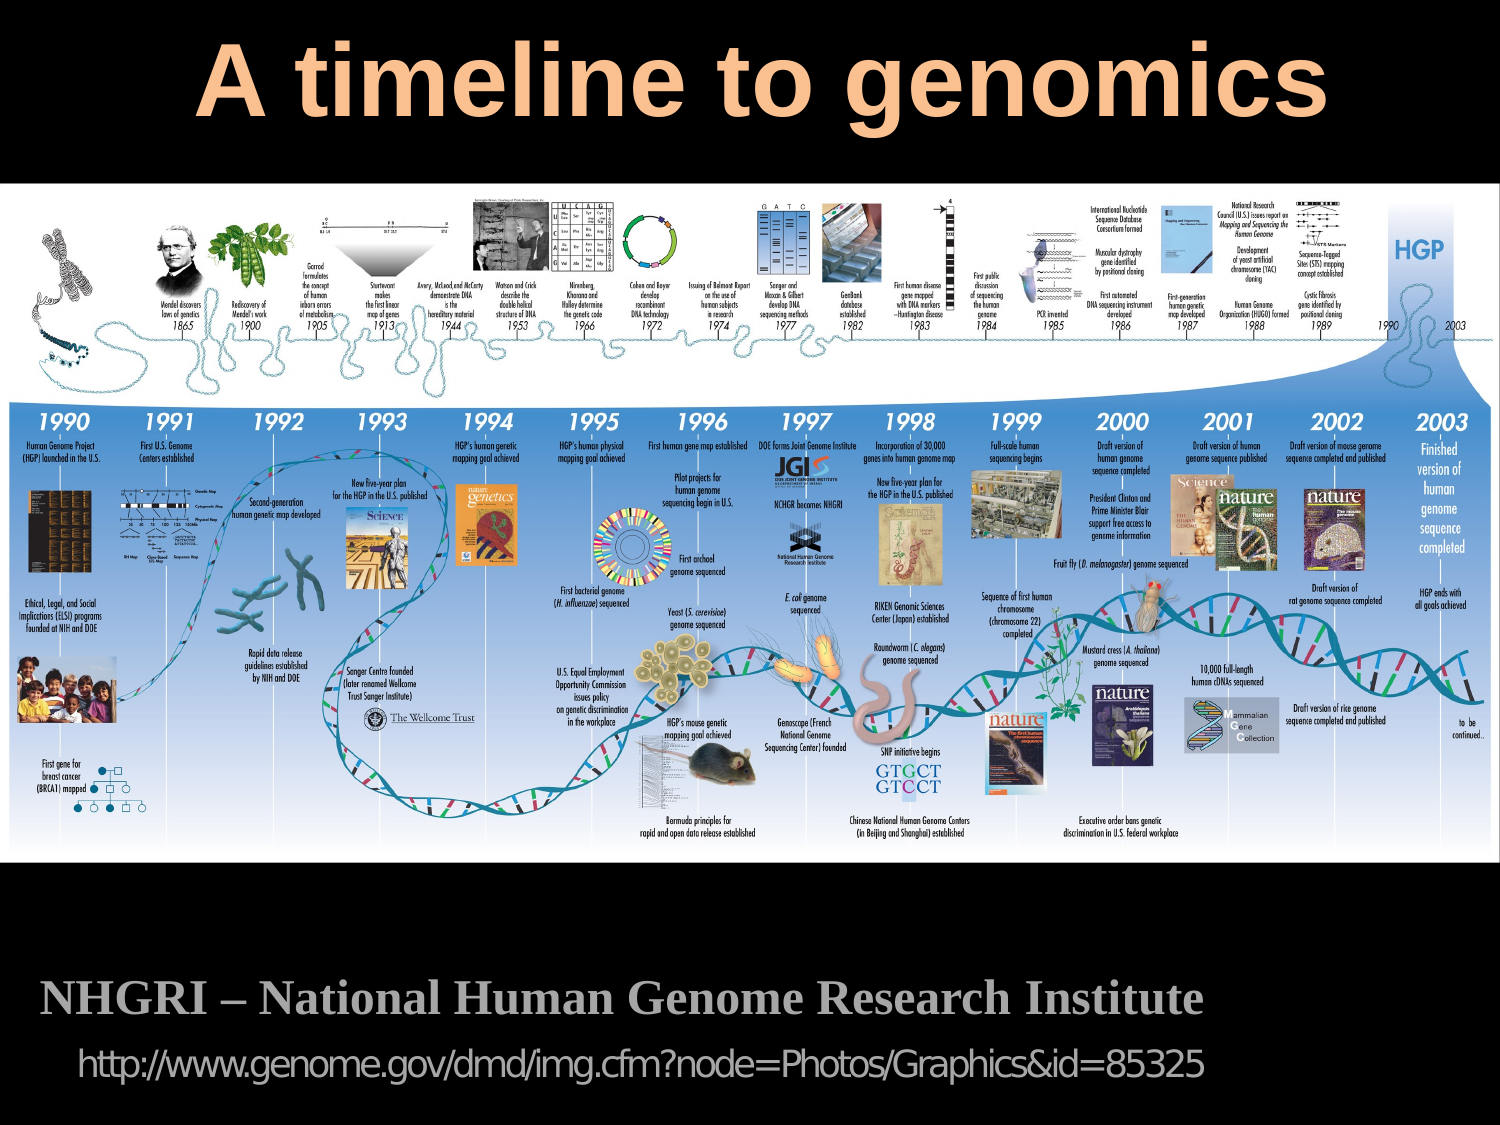

A timeline to genomics

NHGRI – National Human Genome Research Institute
http://www.genome.gov/dmd/img.cfm?node=Photos/Graphics&id=85325